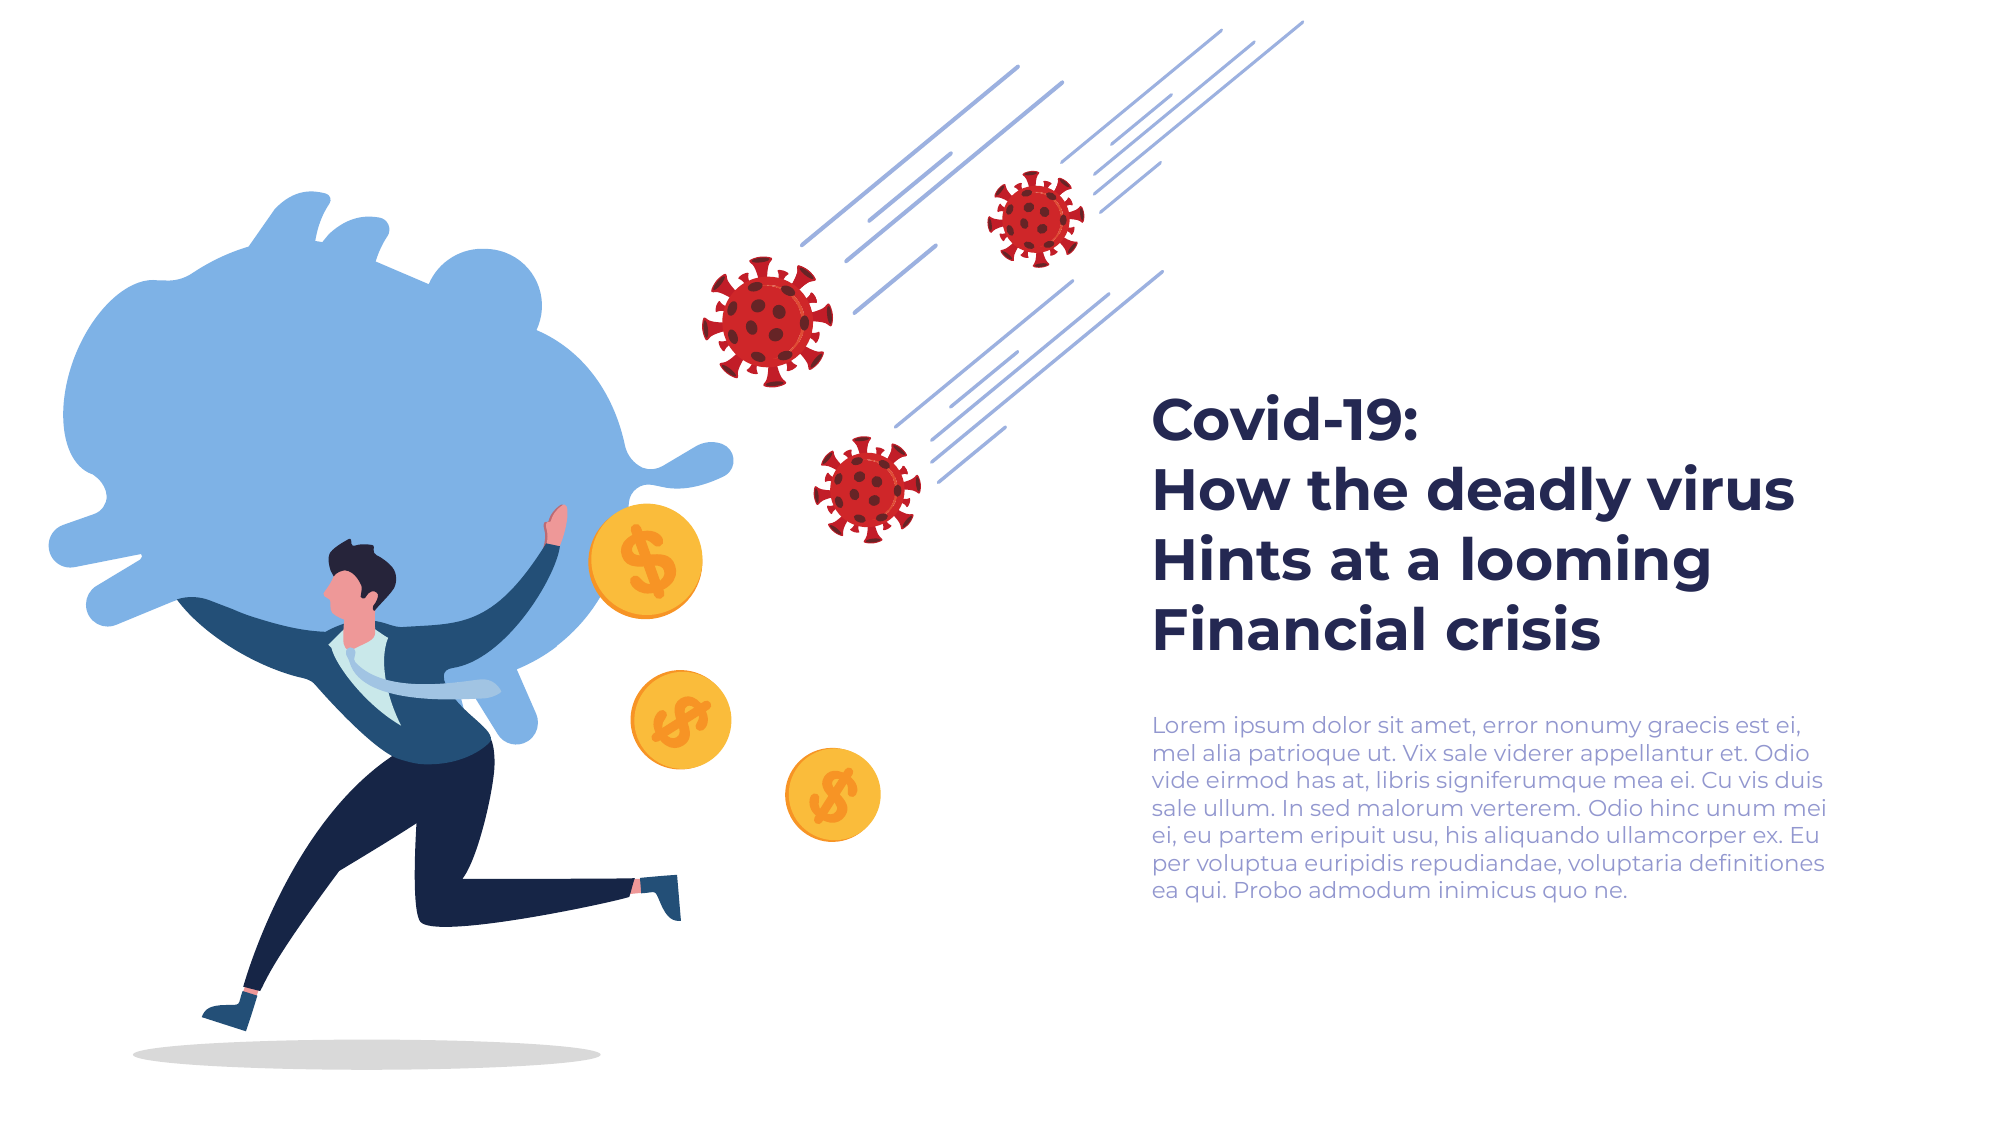

Covid-19:
How the deadly virus
Hints at a looming
Financial crisis
Lorem ipsum dolor sit amet, error nonumy graecis est ei, mel alia patrioque ut. Vix sale viderer appellantur et. Odio vide eirmod has at, libris signiferumque mea ei. Cu vis duis sale ullum. In sed malorum verterem. Odio hinc unum mei ei, eu partem eripuit usu, his aliquando ullamcorper ex. Eu per voluptua euripidis repudiandae, voluptaria definitiones ea qui. Probo admodum inimicus quo ne.